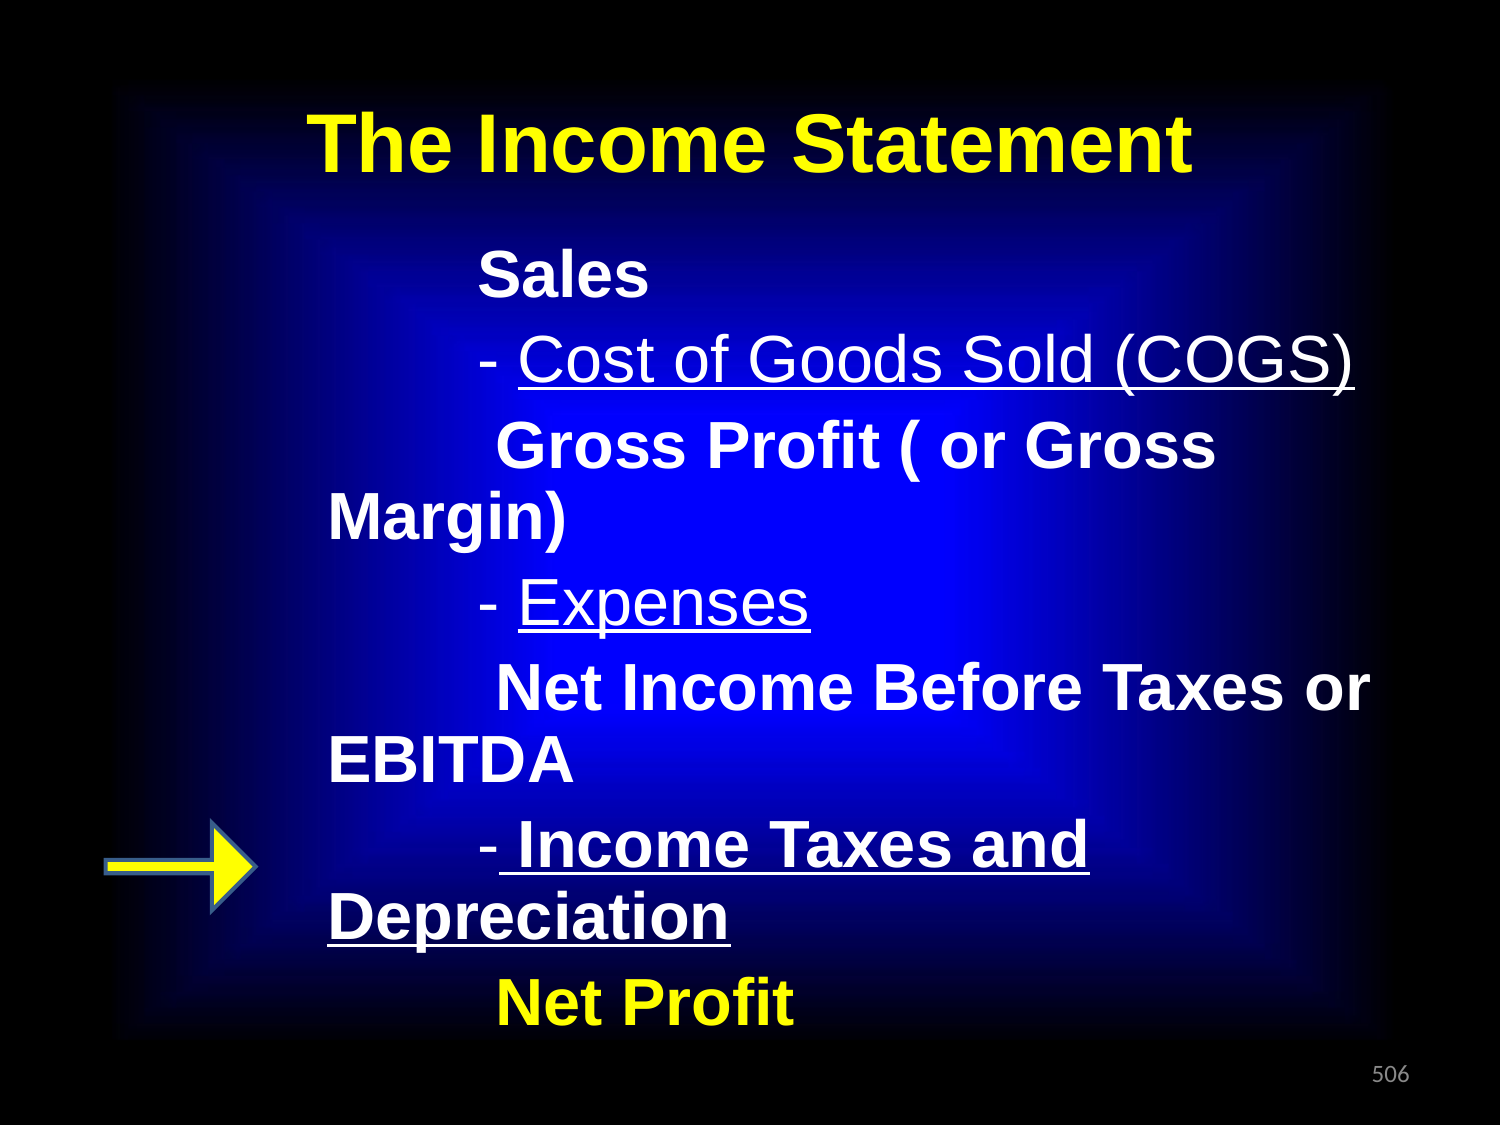

# The Income Statement
		Sales
		- Cost of Goods Sold (COGS)
		 Gross Profit ( or Gross Margin)
		- Expenses
		 Net Income Before Taxes or EBITDA
		- Income Taxes and Depreciation
		 Net Profit

506